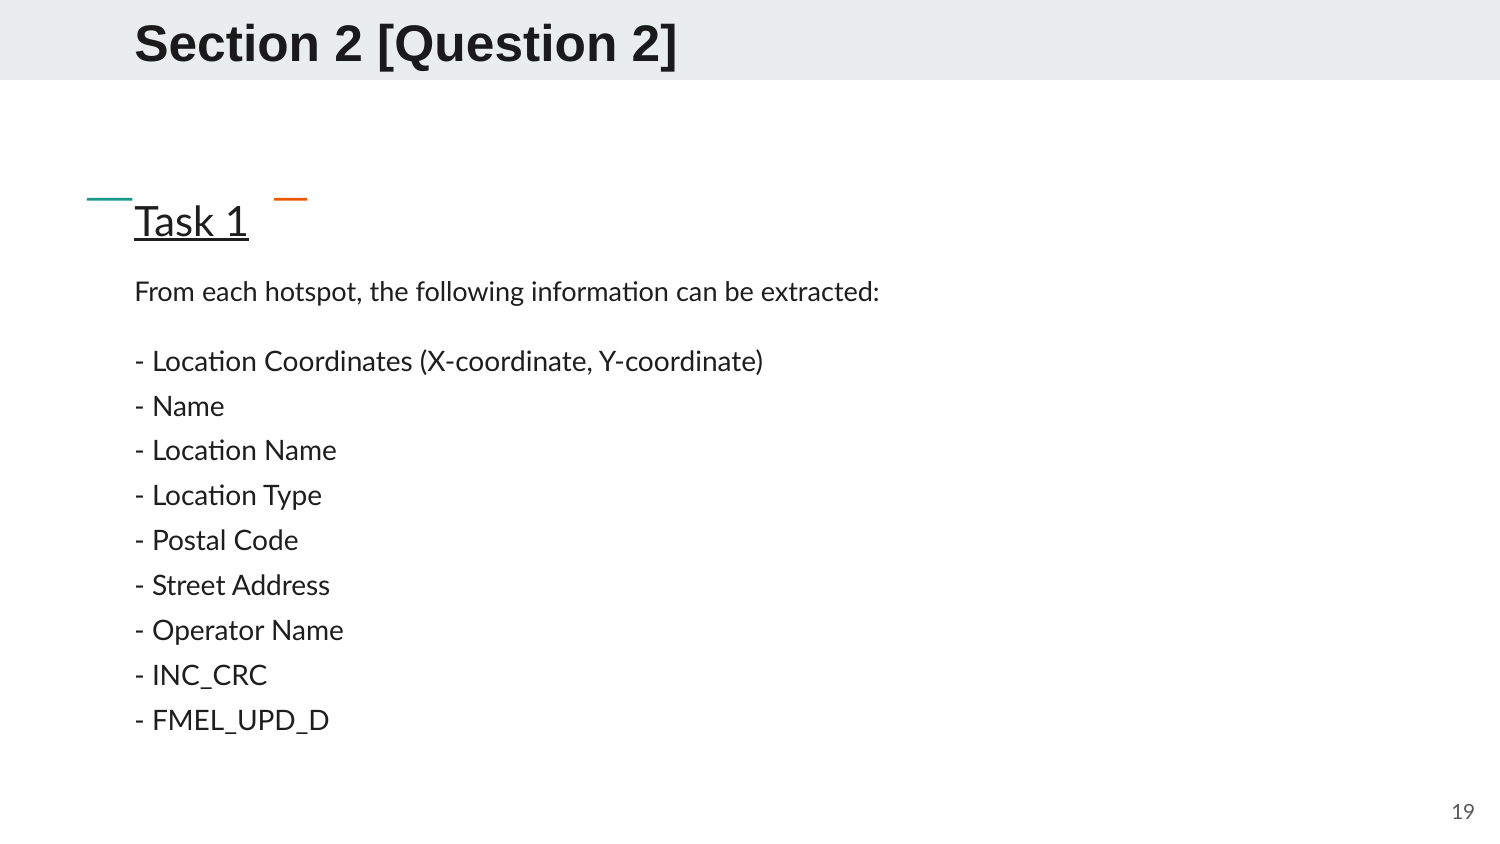

# Section 2 [Question 2]
Task 1
From each hotspot, the following information can be extracted:
- Location Coordinates (X-coordinate, Y-coordinate)
- Name
- Location Name
- Location Type
- Postal Code
- Street Address
- Operator Name
- INC_CRC
- FMEL_UPD_D

19